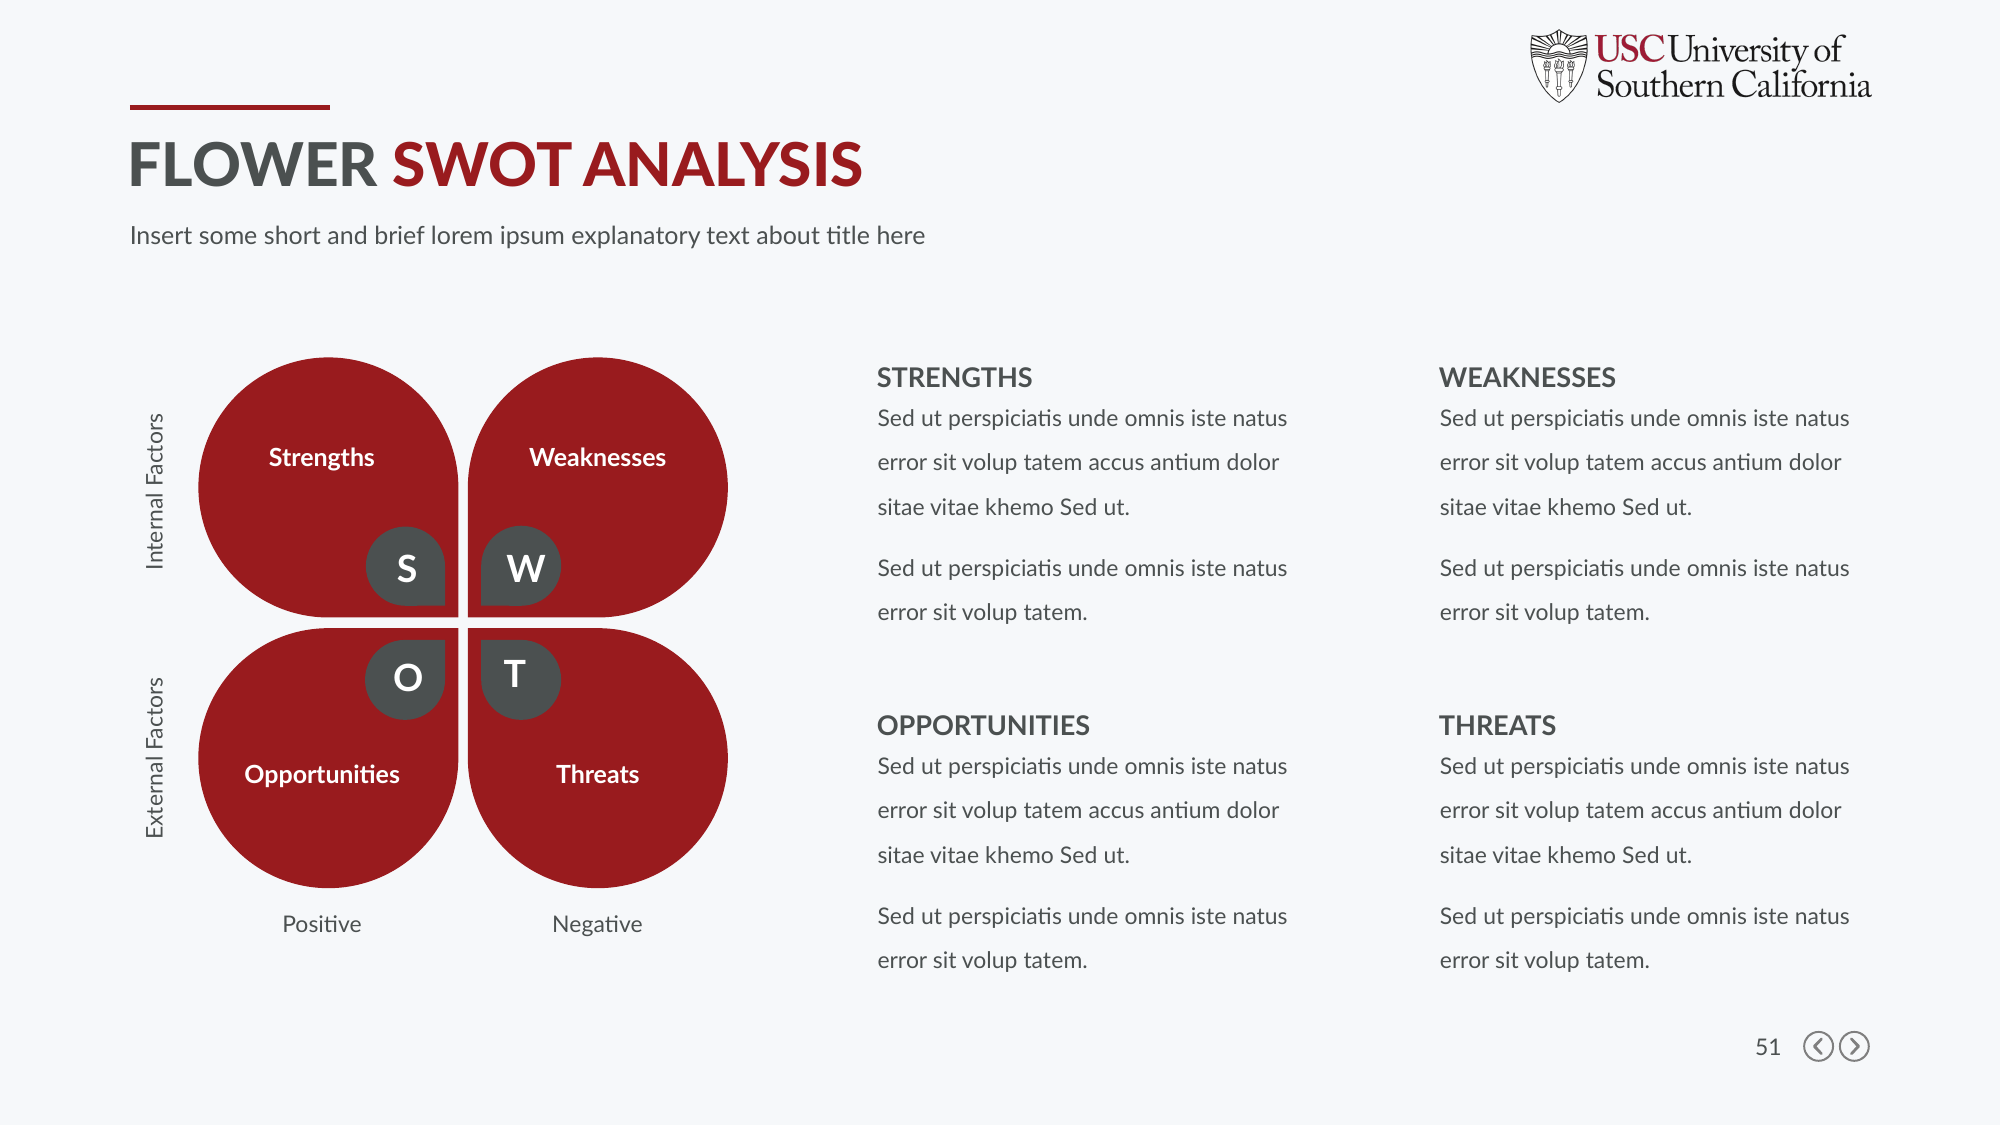

FLOWER SWOT ANALYSIS
Insert some short and brief lorem ipsum explanatory text about title here
STRENGTHS
WEAKNESSES

Sed ut perspiciatis unde omnis iste natus error sit volup tatem accus antium dolor sitae vitae khemo Sed ut.
Sed ut perspiciatis unde omnis iste natus error sit volup tatem.
Sed ut perspiciatis unde omnis iste natus error sit volup tatem accus antium dolor sitae vitae khemo Sed ut.
Sed ut perspiciatis unde omnis iste natus error sit volup tatem.
Strengths
Weaknesses
Internal Factors

W

S

O

T
THREATS
OPPORTUNITIES
Sed ut perspiciatis unde omnis iste natus error sit volup tatem accus antium dolor sitae vitae khemo Sed ut.
Sed ut perspiciatis unde omnis iste natus error sit volup tatem.
Sed ut perspiciatis unde omnis iste natus error sit volup tatem accus antium dolor sitae vitae khemo Sed ut.
Sed ut perspiciatis unde omnis iste natus error sit volup tatem.
External Factors
Opportunities
Threats
Positive
Negative